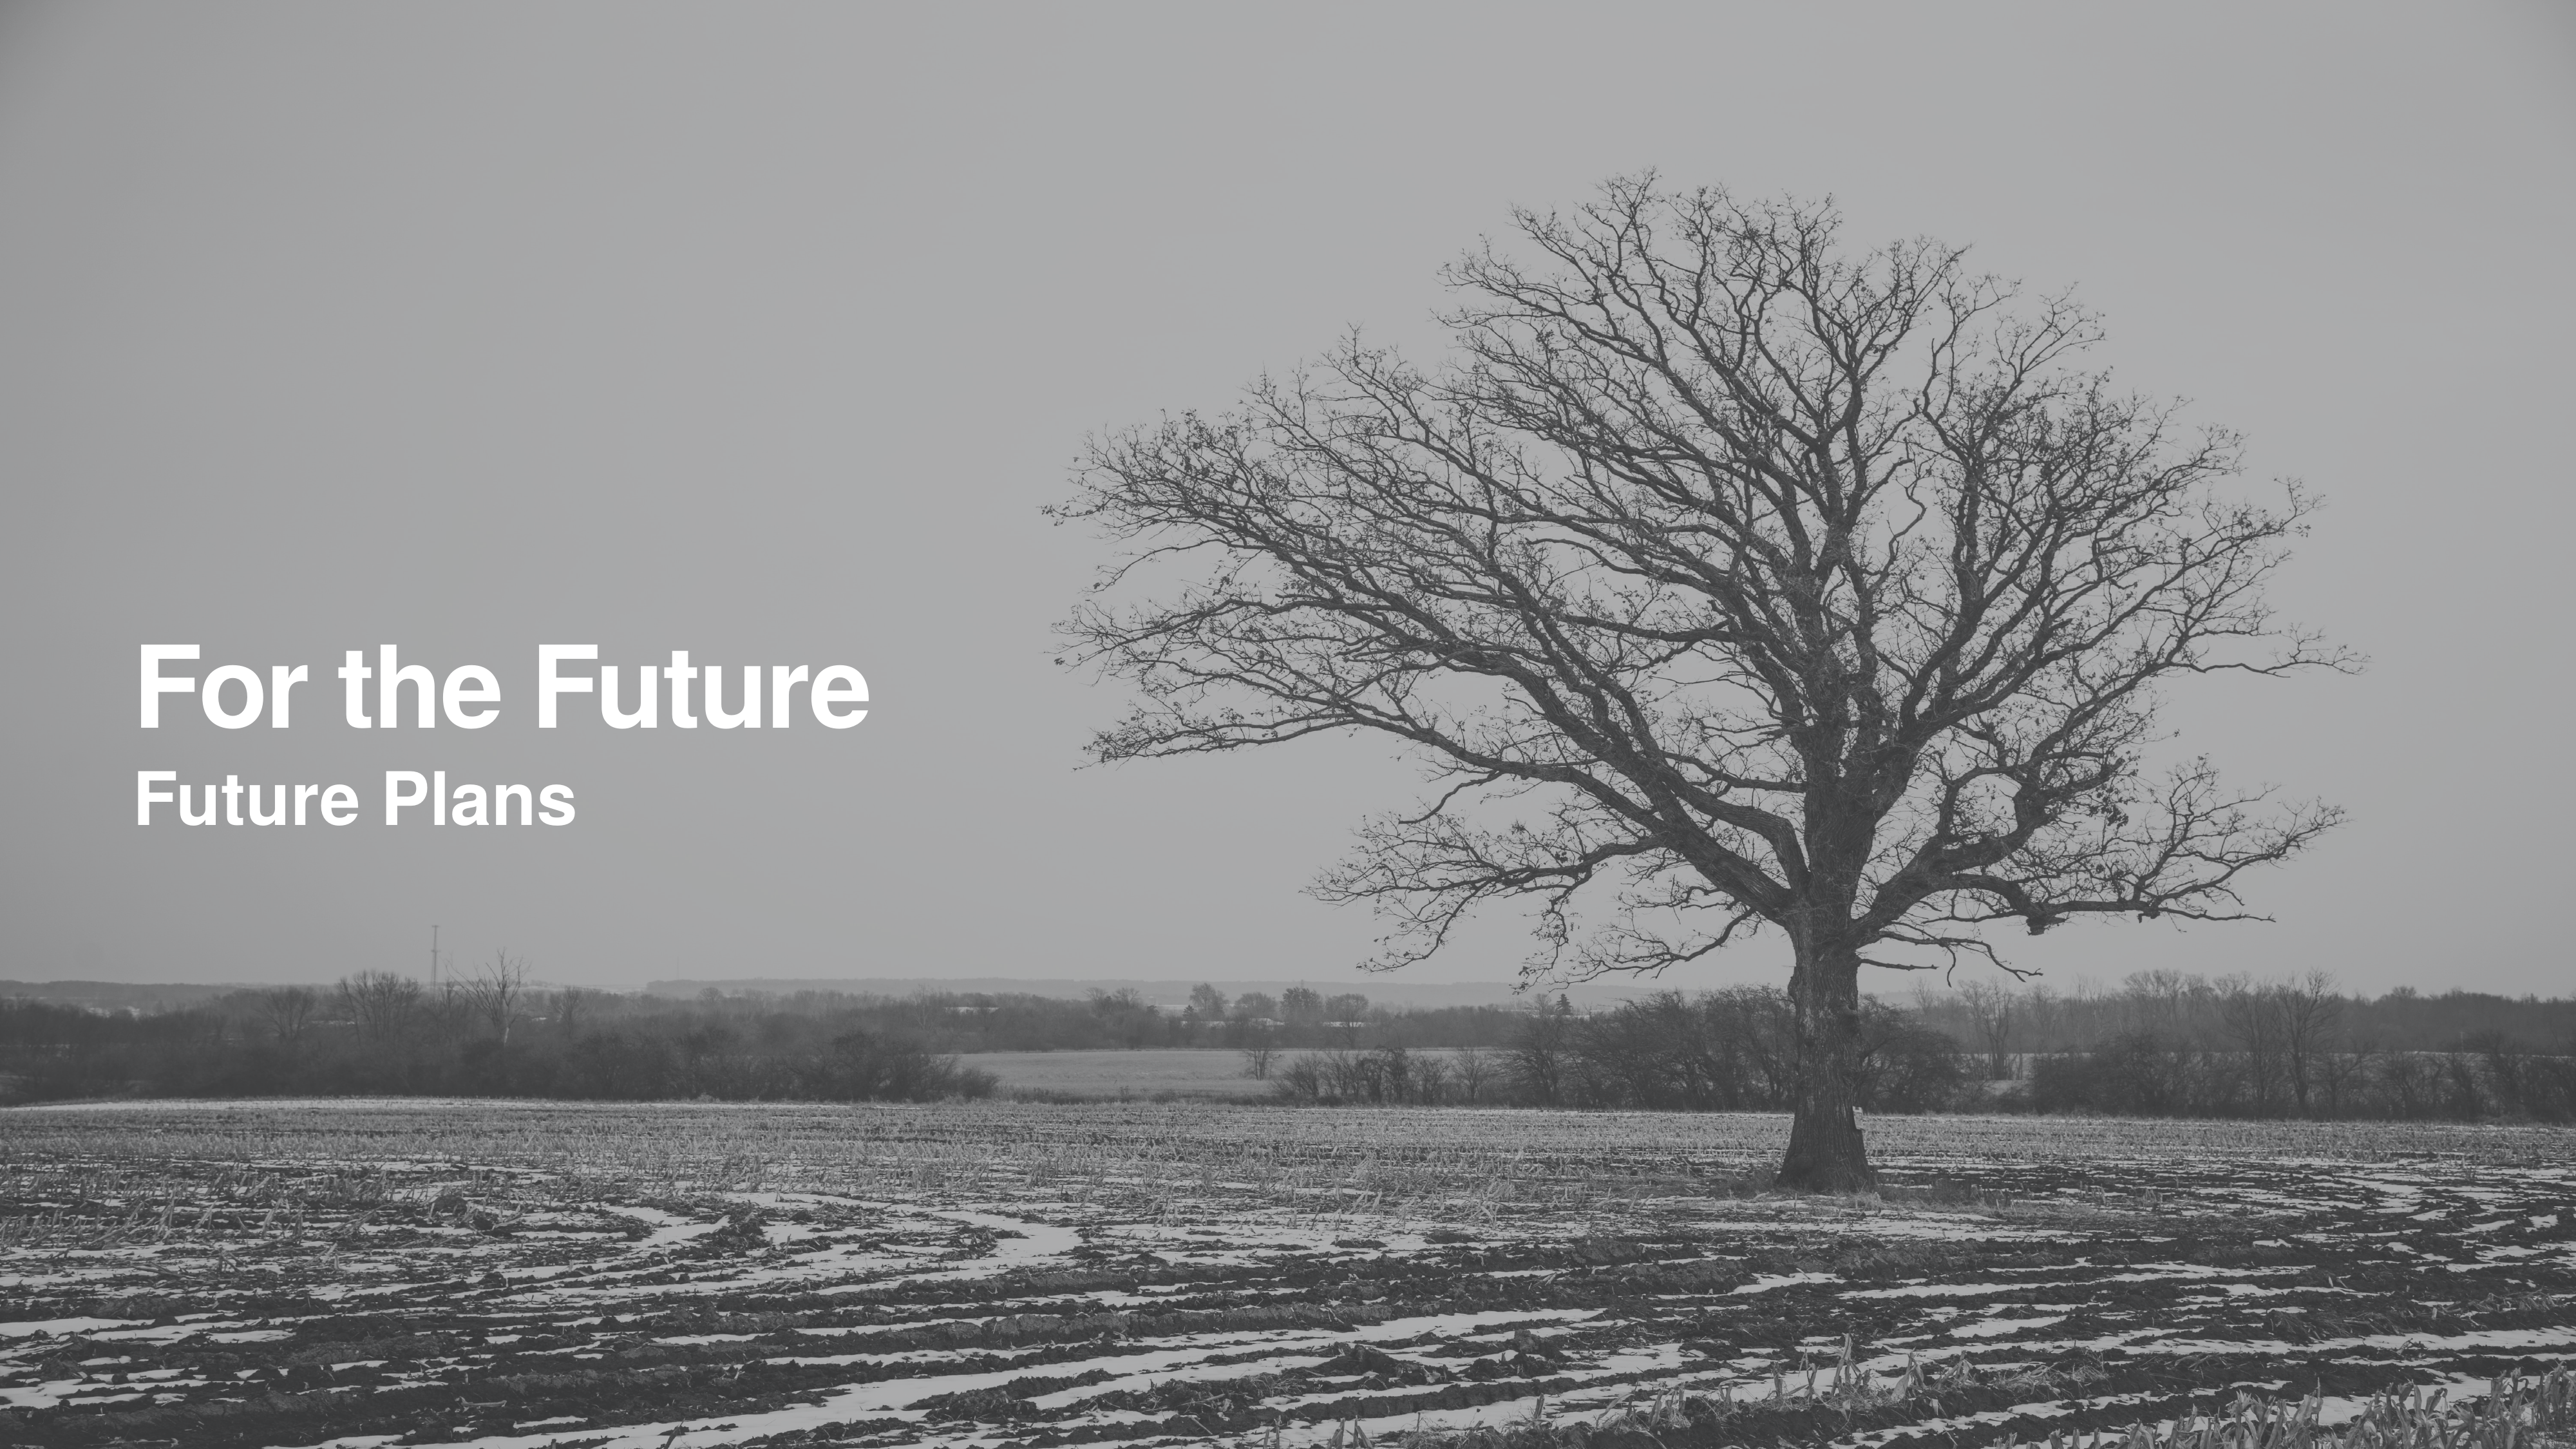

# For the Future
Future Plans
15